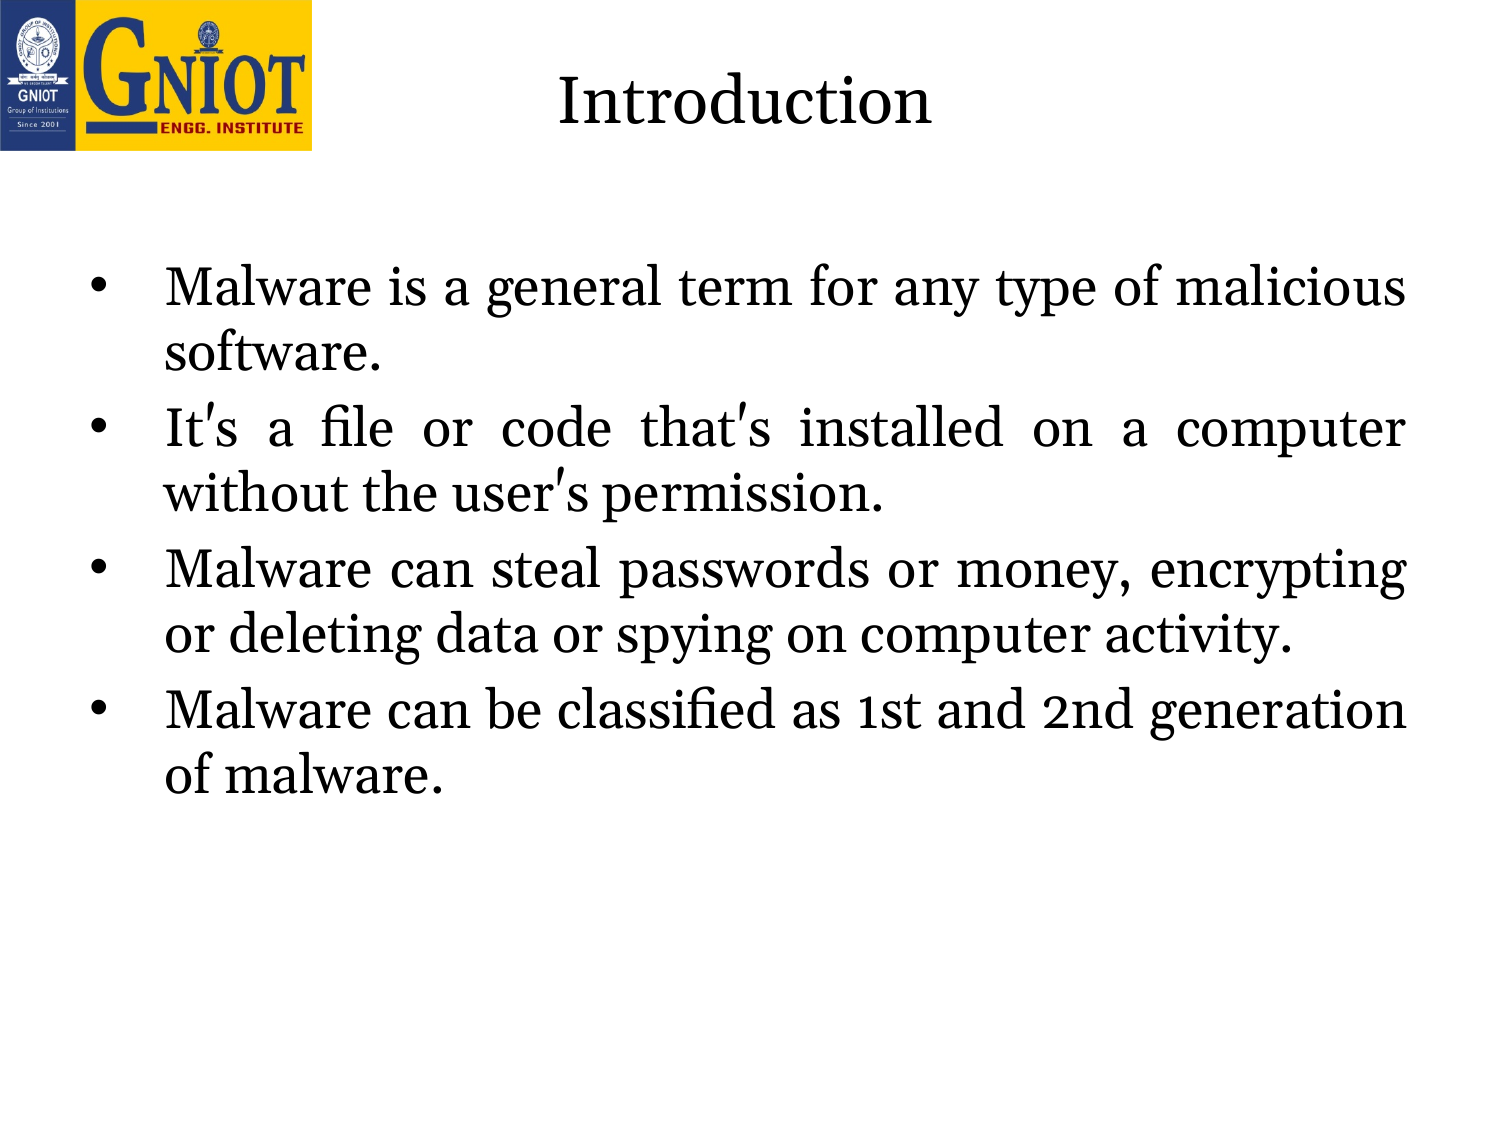

# Introduction
Malware is a general term for any type of malicious software.
It's a file or code that's installed on a computer without the user's permission.
Malware can steal passwords or money, encrypting or deleting data or spying on computer activity.
Malware can be classified as 1st and 2nd generation of malware.